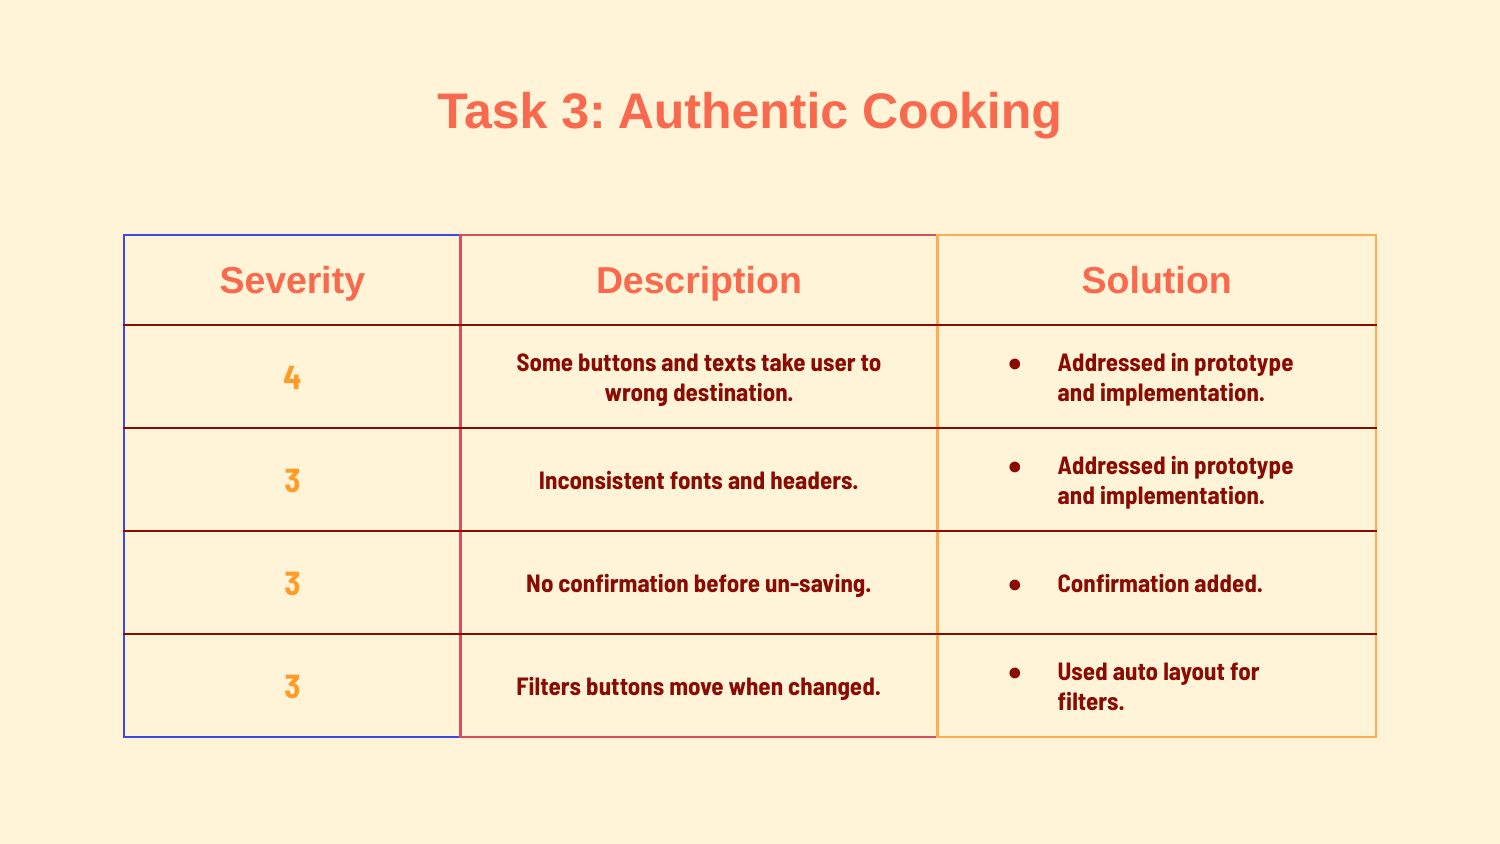

# Task 3: Authentic Cooking
| Severity | Description | Solution |
| --- | --- | --- |
| 4 | Some buttons and texts take user to wrong destination. | Addressed in prototype and implementation. |
| 3 | Inconsistent fonts and headers. | Addressed in prototype and implementation. |
| 3 | No confirmation before un-saving. | Confirmation added. |
| 3 | Filters buttons move when changed. | Used auto layout for filters. |